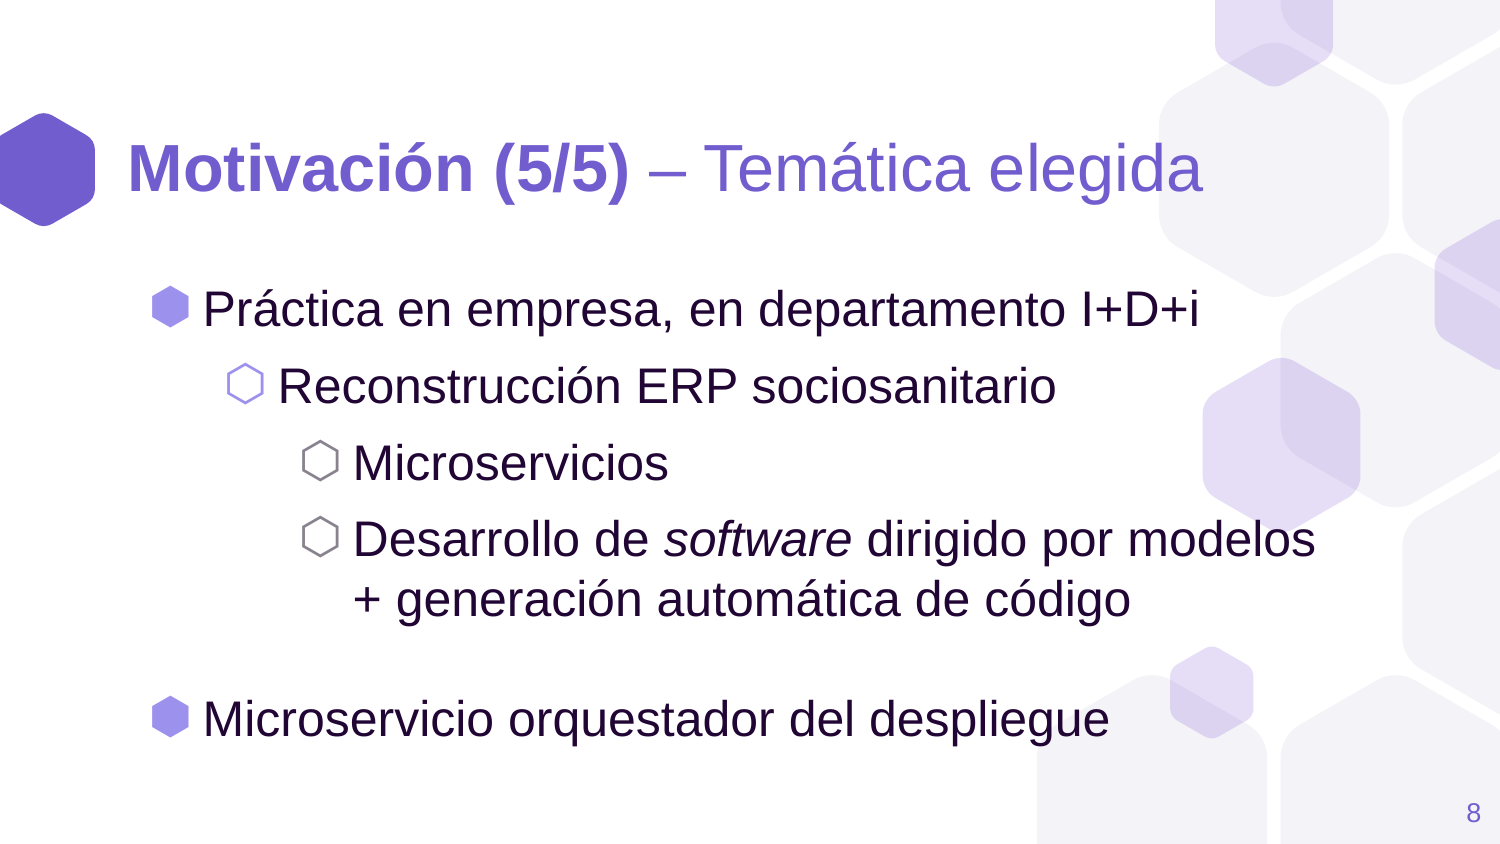

# Motivación (5/5) – Temática elegida
Práctica en empresa, en departamento I+D+i
Reconstrucción ERP sociosanitario
Microservicios
Desarrollo de software dirigido por modelos + generación automática de código
Microservicio orquestador del despliegue
8